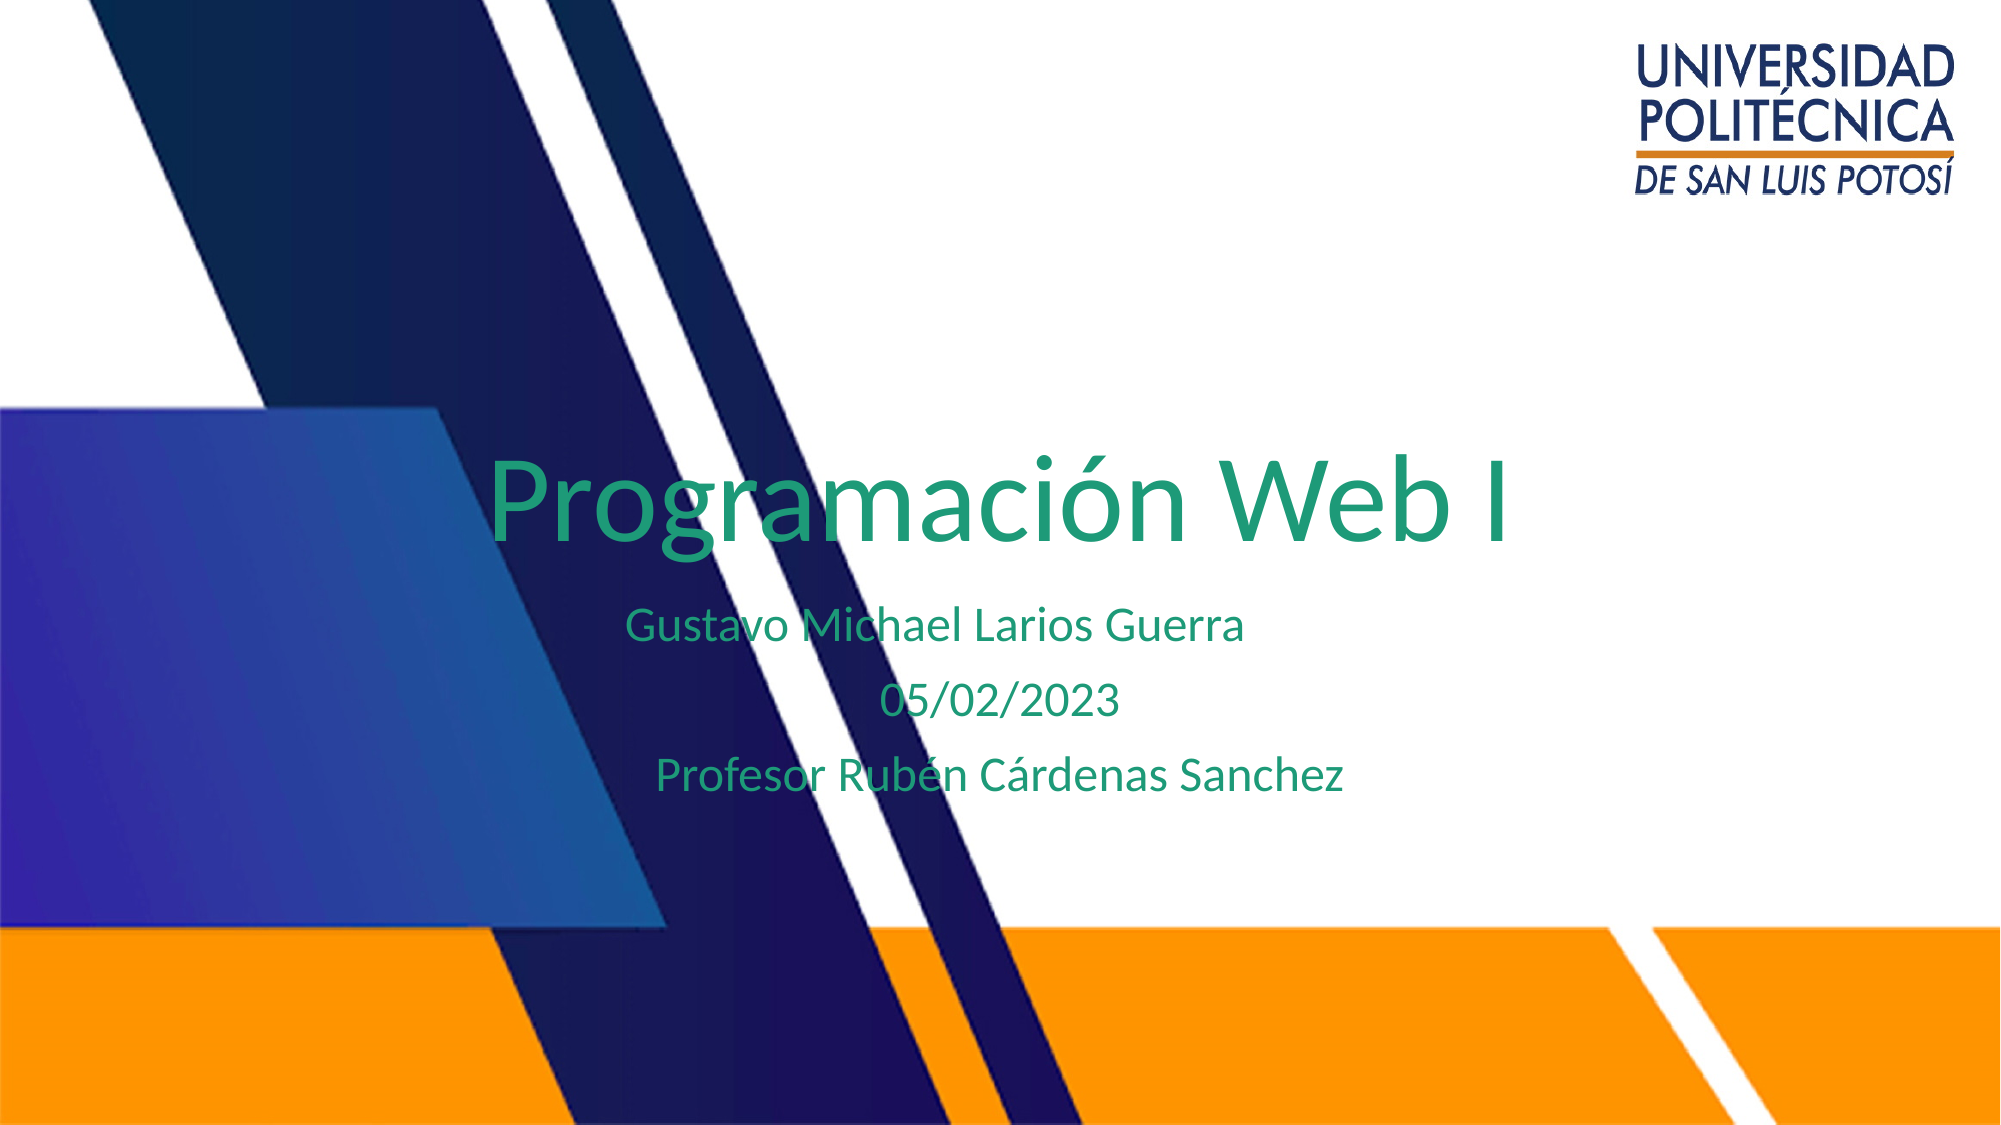

# Programación Web I
Gustavo Michael Larios Guerra
05/02/2023
Profesor Rubén Cárdenas Sanchez